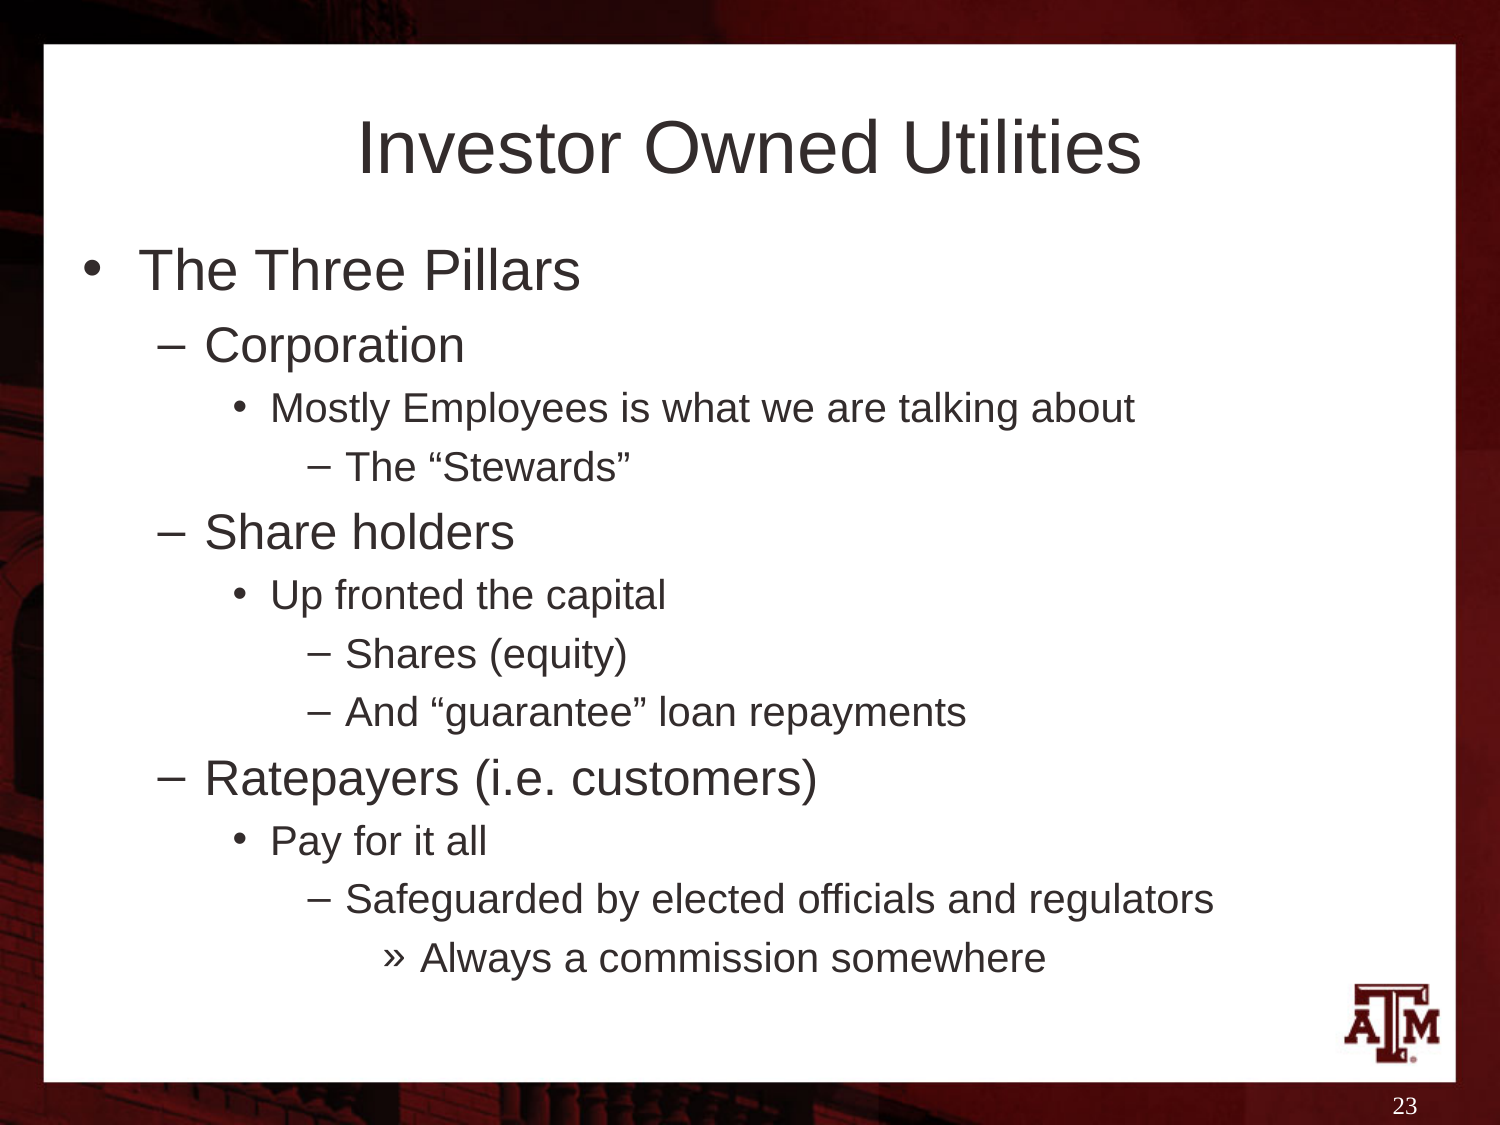

# Investor Owned Utilities
The Three Pillars
Corporation
Mostly Employees is what we are talking about
The “Stewards”
Share holders
Up fronted the capital
Shares (equity)
And “guarantee” loan repayments
Ratepayers (i.e. customers)
Pay for it all
Safeguarded by elected officials and regulators
Always a commission somewhere
23